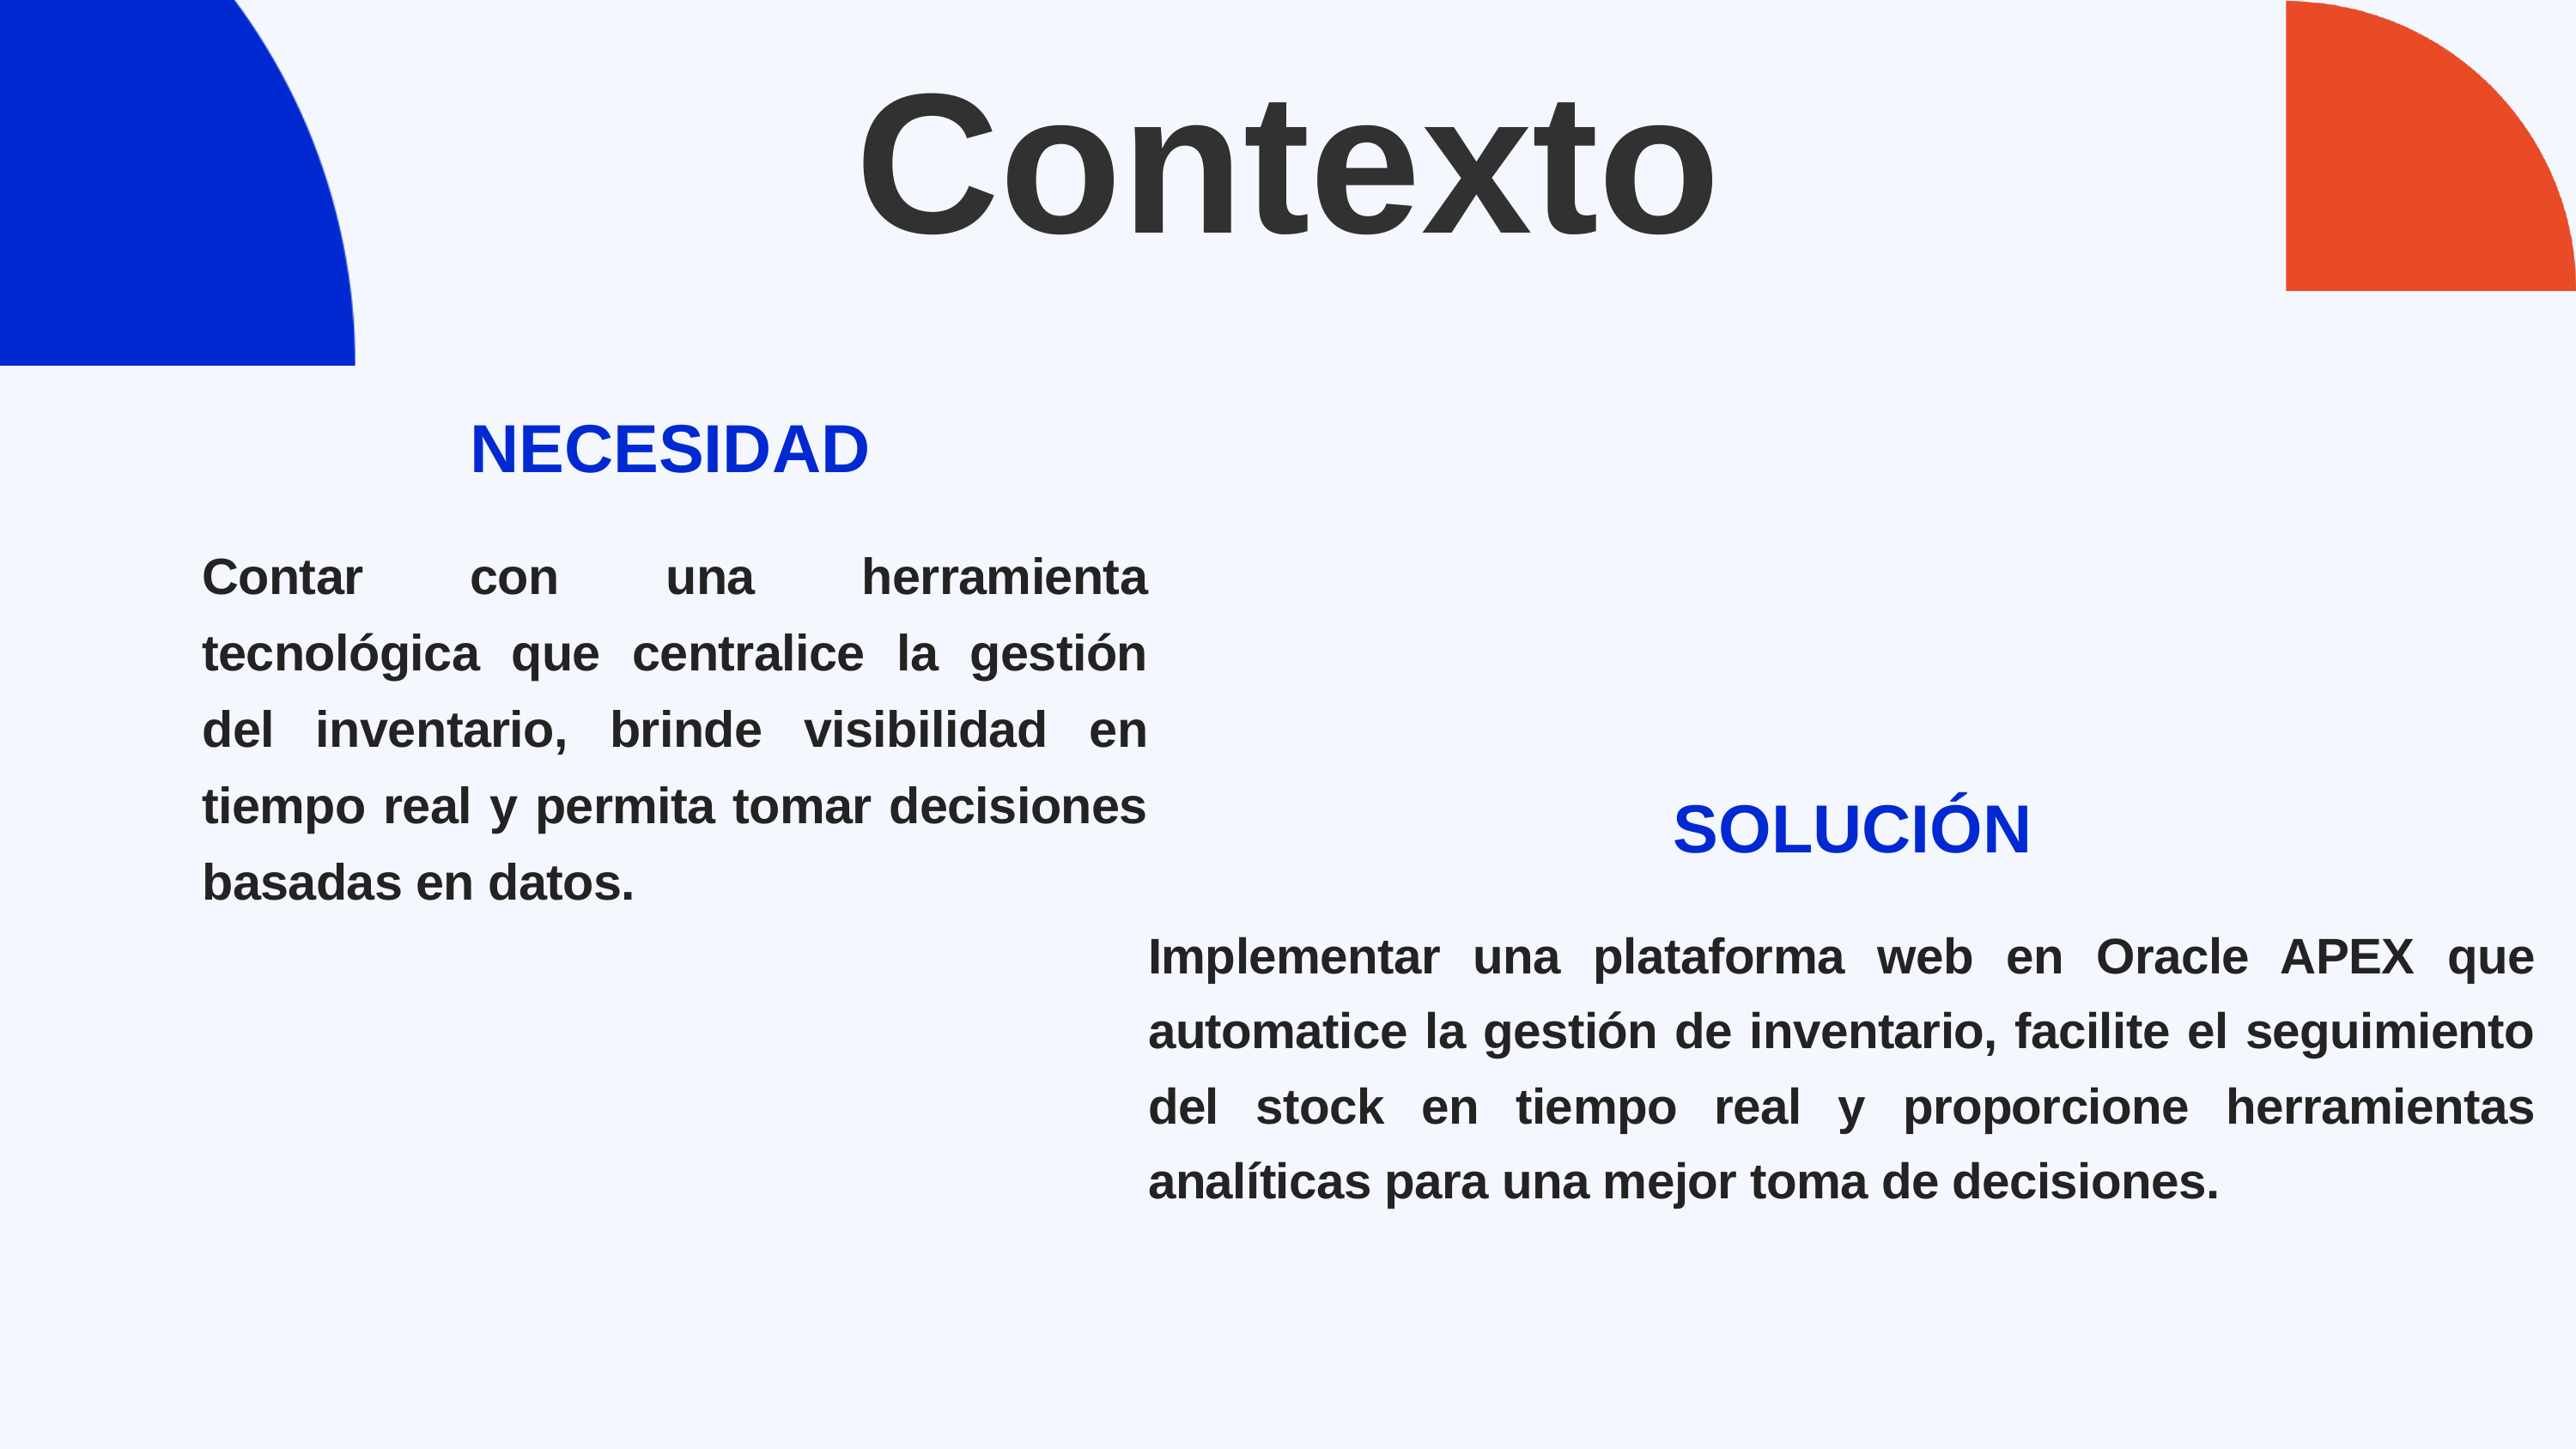

Contexto
NECESIDAD
Contar con una herramienta tecnológica que centralice la gestión del inventario, brinde visibilidad en tiempo real y permita tomar decisiones basadas en datos.
SOLUCIÓN
Implementar una plataforma web en Oracle APEX que automatice la gestión de inventario, facilite el seguimiento del stock en tiempo real y proporcione herramientas analíticas para una mejor toma de decisiones.